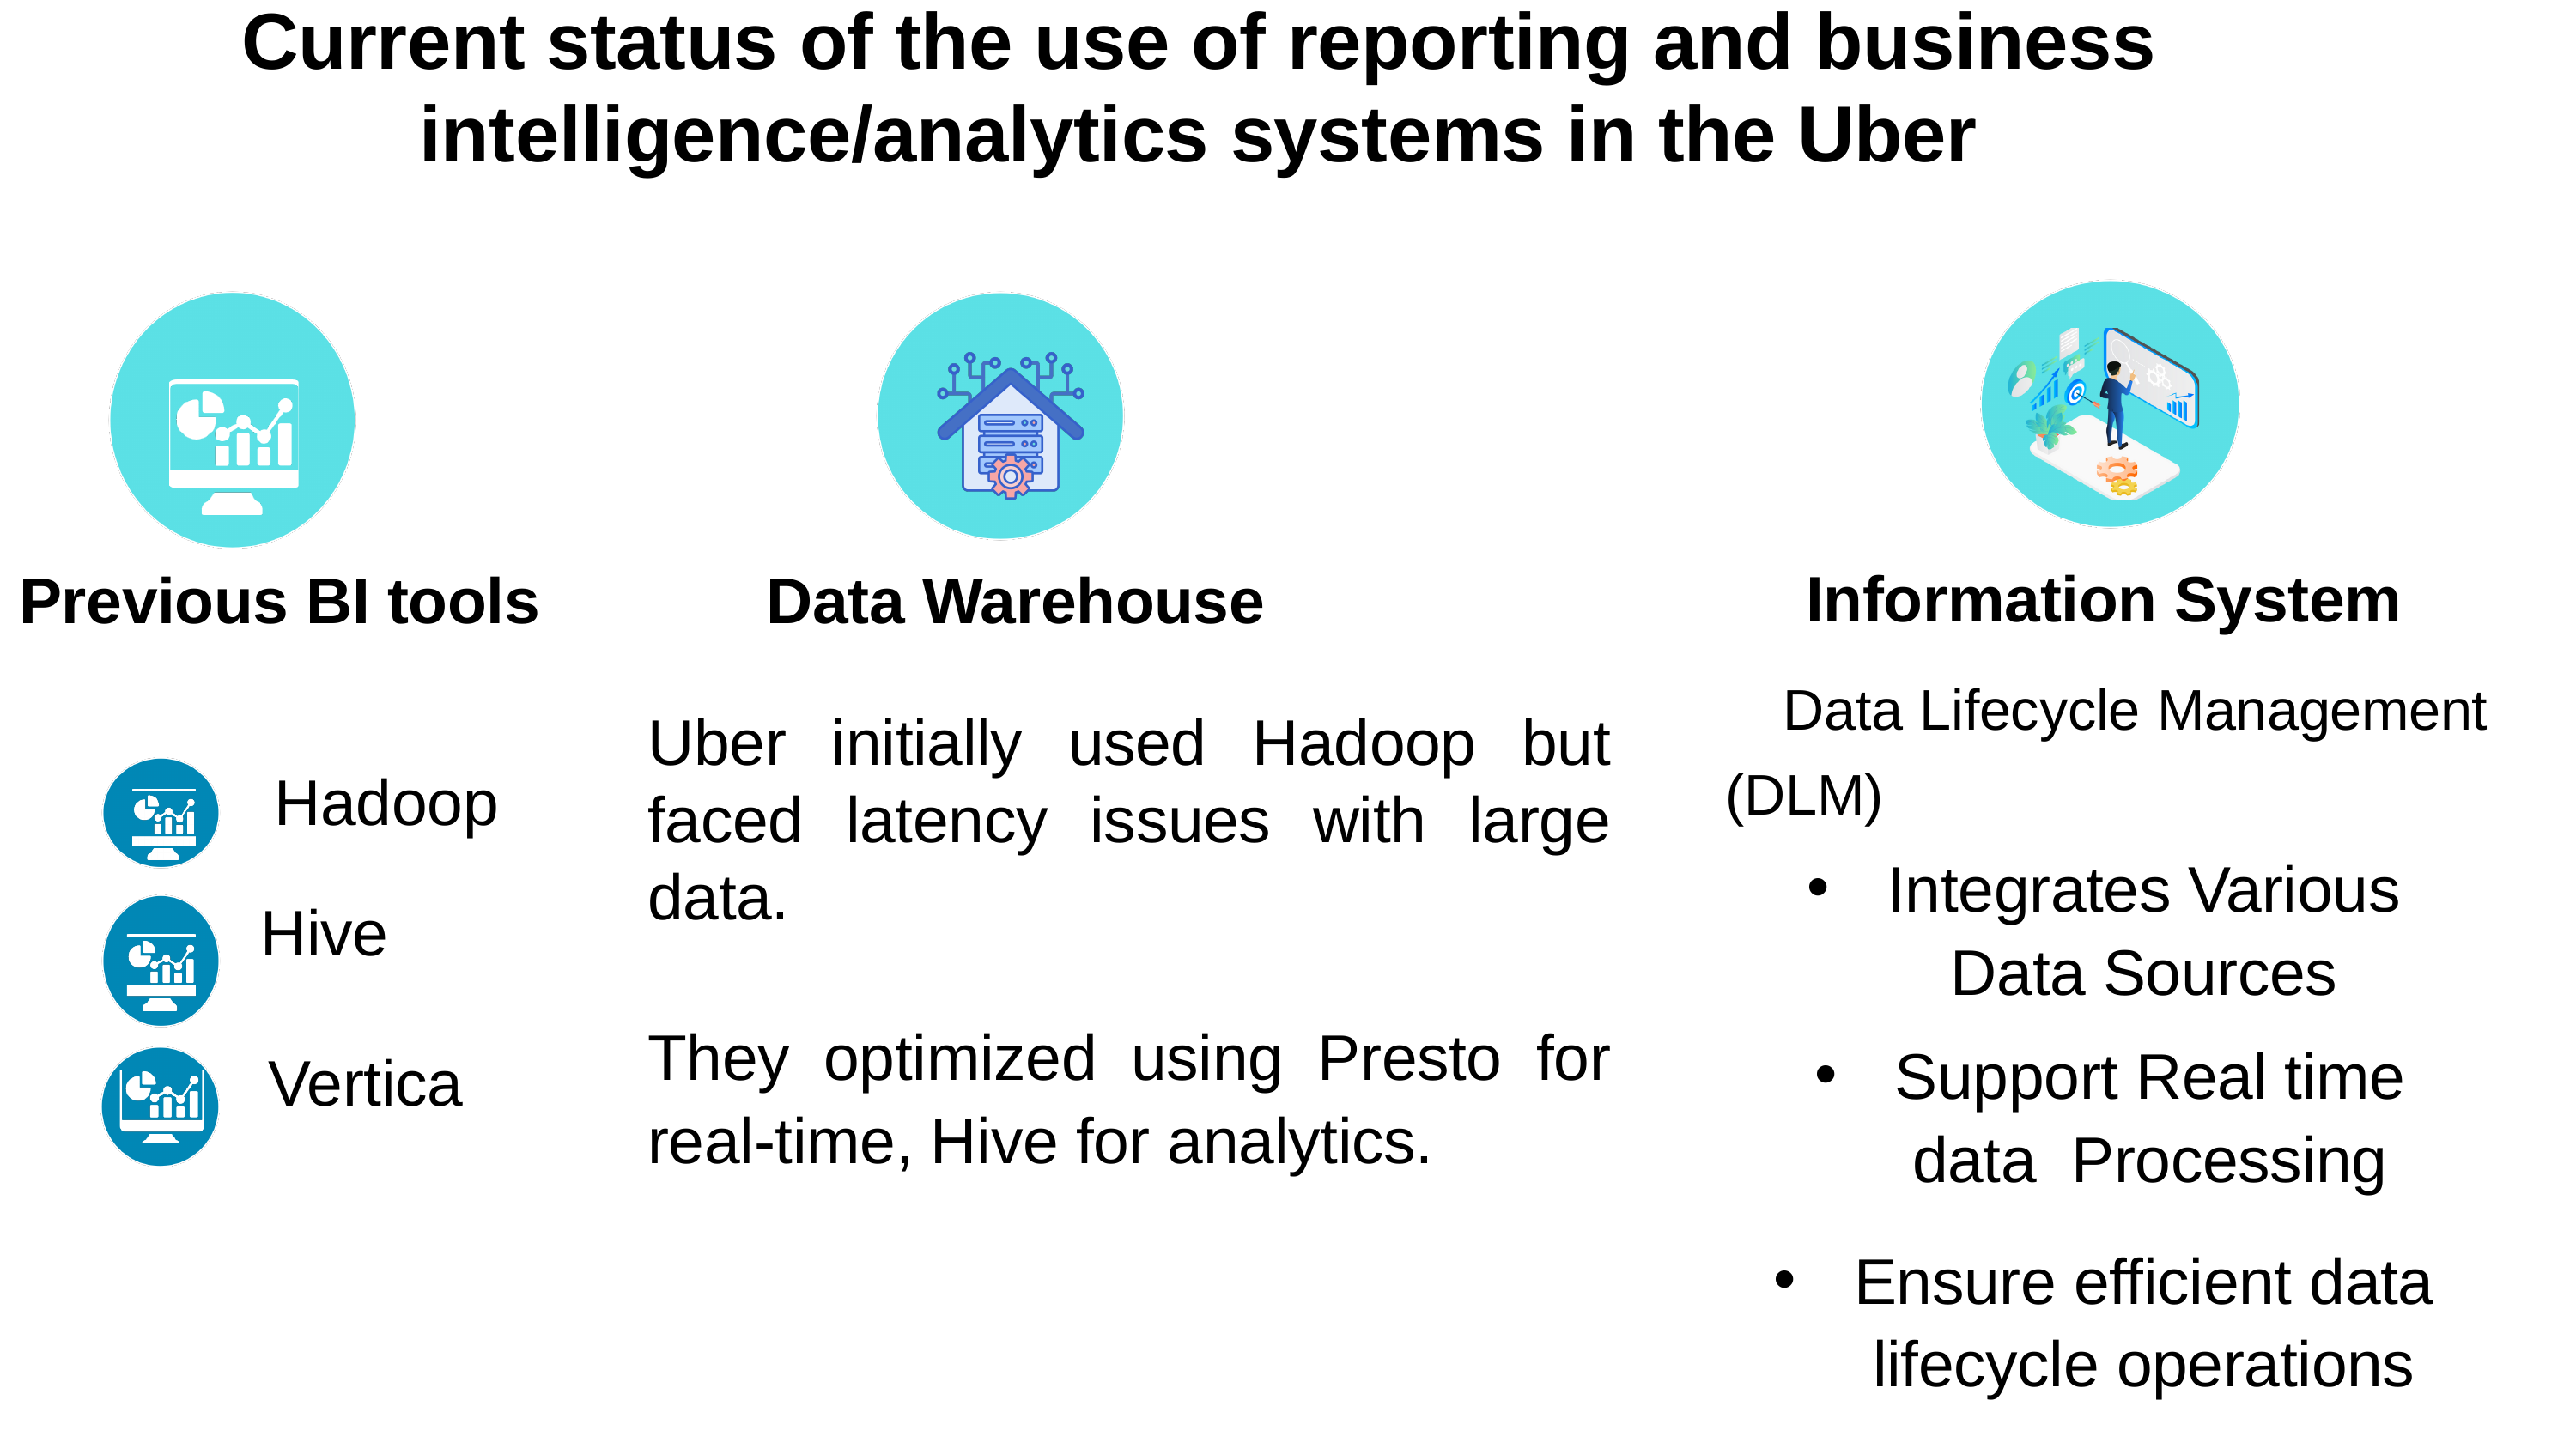

Current status of the use of reporting and business intelligence/analytics systems in the Uber

Data Warehouse
Previous BI tools
Information System
   Data Lifecycle Management (DLM)
Uber initially used Hadoop but faced latency issues with large data.

They optimized using Presto for real-time, Hive for analytics.
Hadoop

Integrates Various Data Sources
  Hive

Vertica
Support Real time data  Processing

Ensure efficient data lifecycle operations